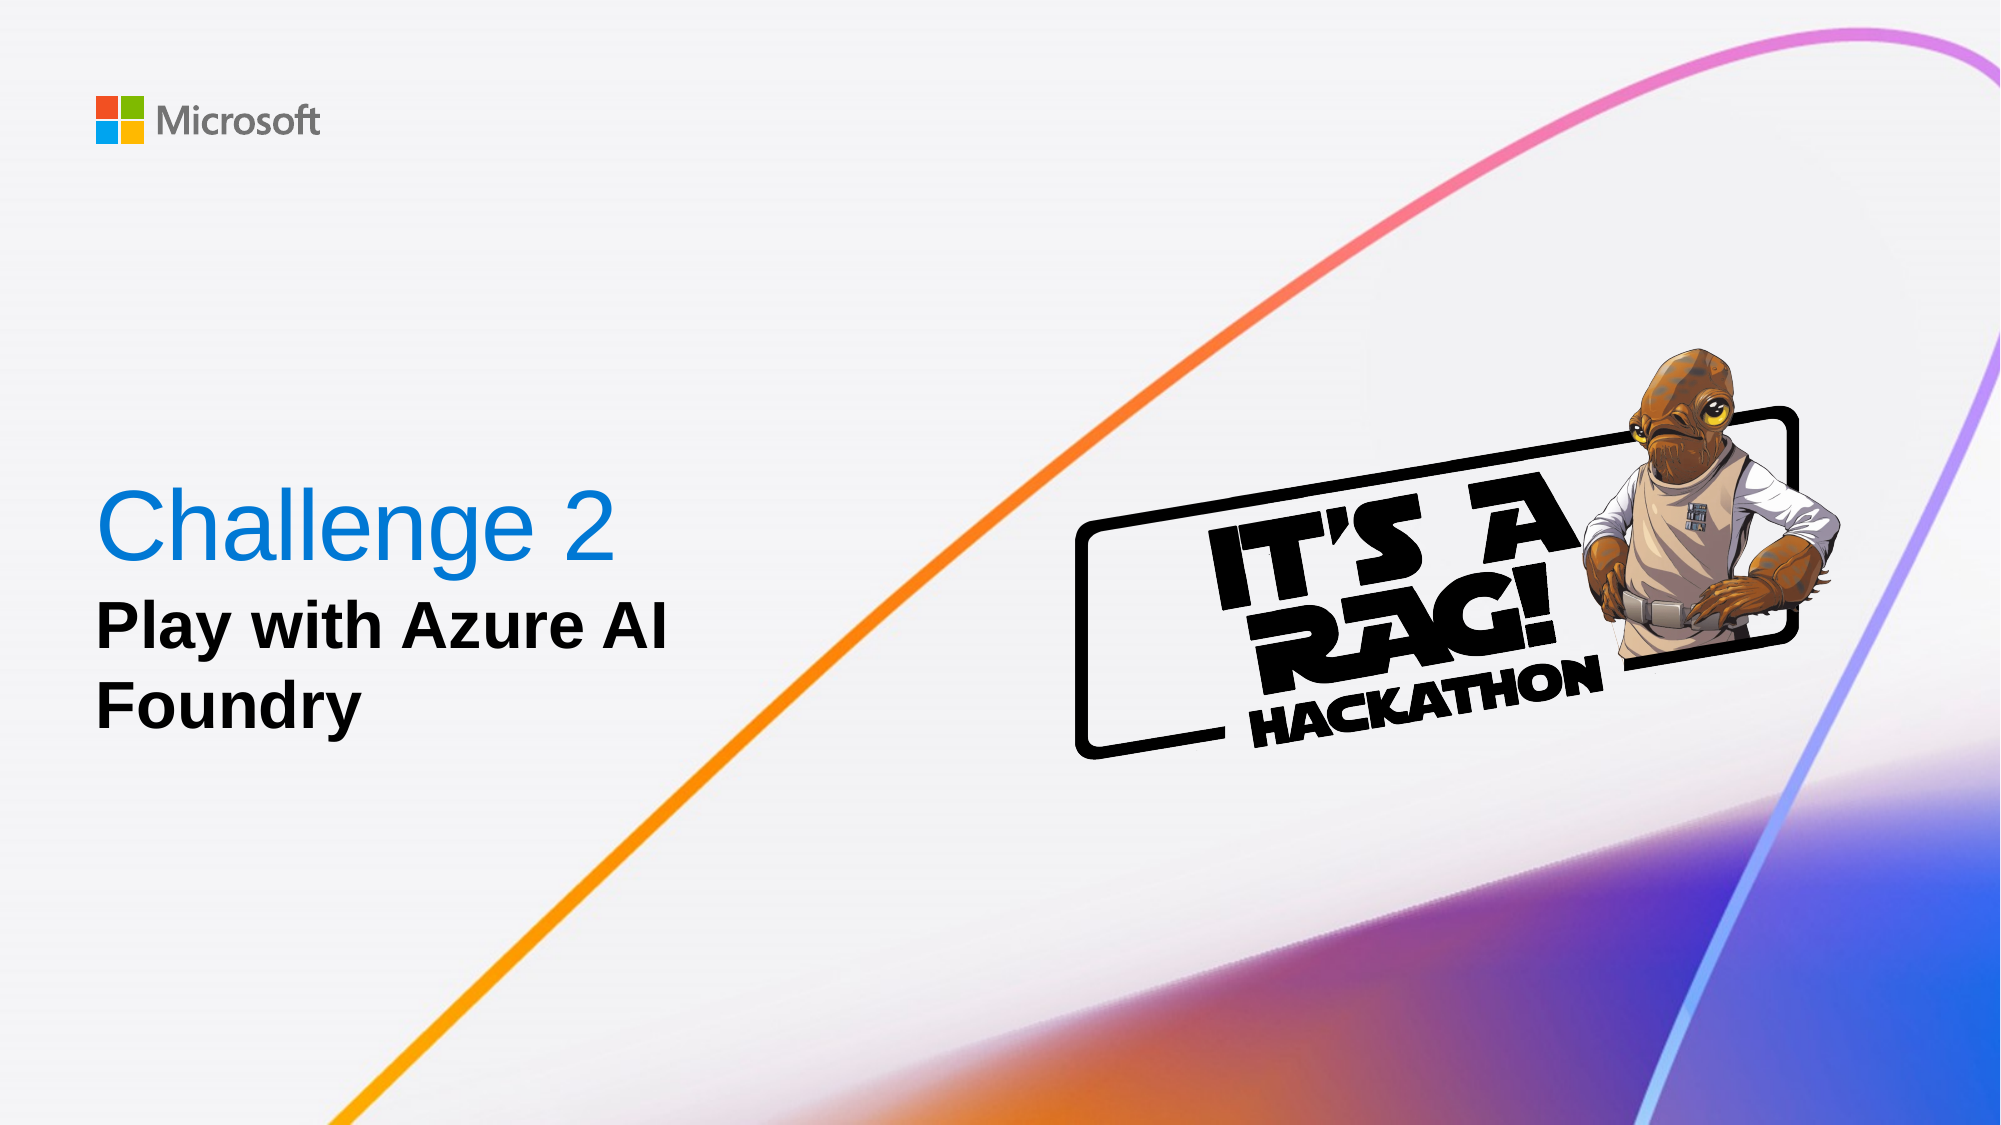

# Challenge 2
Play with Azure AI Foundry